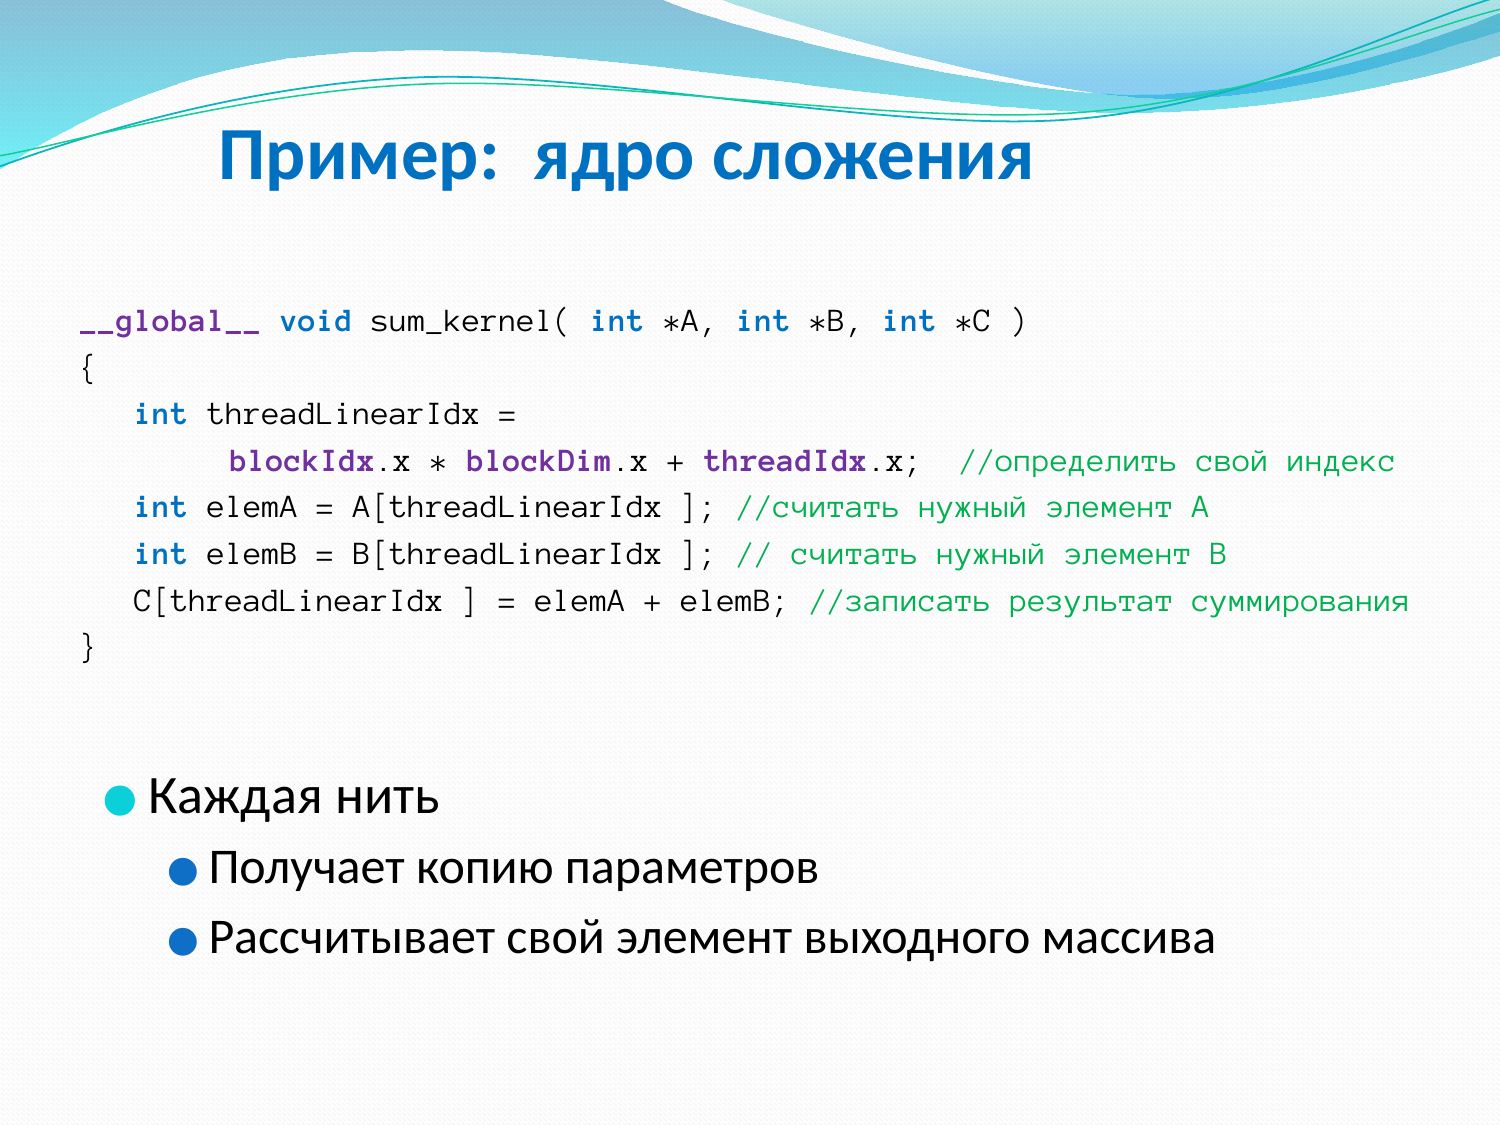

# Пример:  ядро сложения
__global__ void sum_kernel( int *A, int *B, int *C )
{
   int threadLinearIdx =
	blockIdx.x * blockDim.x + threadIdx.x;  //определить свой индекс
   int elemA = A[threadLinearIdx ]; //считать нужный элемент A
   int elemB = B[threadLinearIdx ]; // считать нужный элемент B
   C[threadLinearIdx ] = elemA + elemB; //записать результат суммирования
}
Каждая нить
Получает копию параметров
Рассчитывает свой элемент выходного массива